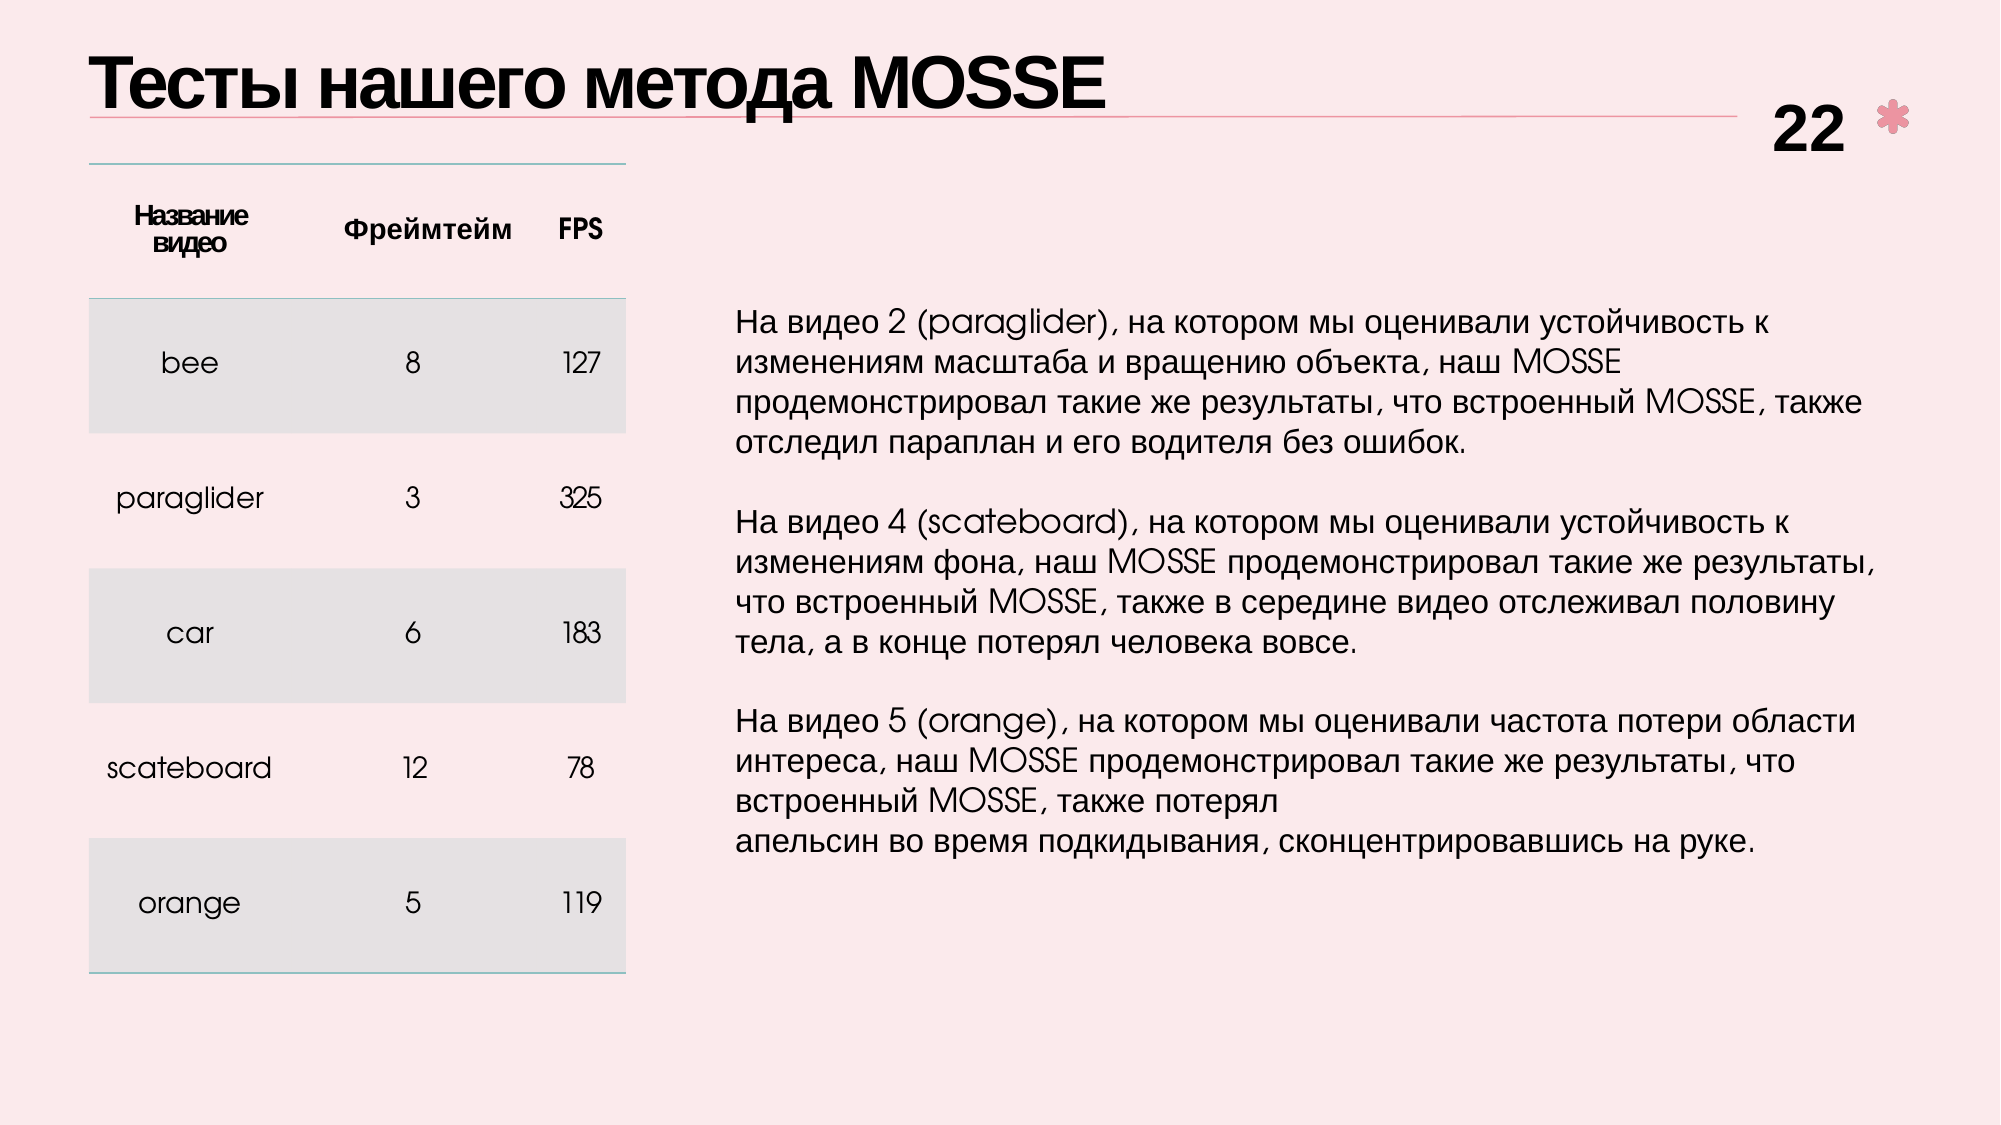

# Тесты нашего метода MOSSE
22
| Название видео | Фреймтейм | FPS |
| --- | --- | --- |
| bee | 8 | 127 |
| paraglider | 3 | 325 |
| car | 6 | 183 |
| scateboard | 12 | 78 |
| orange | 5 | 119 |
На видео 2 (paraglider), на котором мы оценивали устойчивость к изменениям масштаба и вращению объекта, наш MOSSE продемонстрировал такие же результаты, что встроенный MOSSE, также отследил параплан и его водителя без ошибок.

На видео 4 (scateboard), на котором мы оценивали устойчивость к изменениям фона, наш MOSSE продемонстрировал такие же результаты, что встроенный MOSSE, также в середине видео отслеживал половину тела, а в конце потерял человека вовсе.

На видео 5 (orange), на котором мы оценивали частота потери области интереса, наш MOSSE продемонстрировал такие же результаты, что встроенный MOSSE, также потерял
апельсин во время подкидывания, сконцентрировавшись на руке.